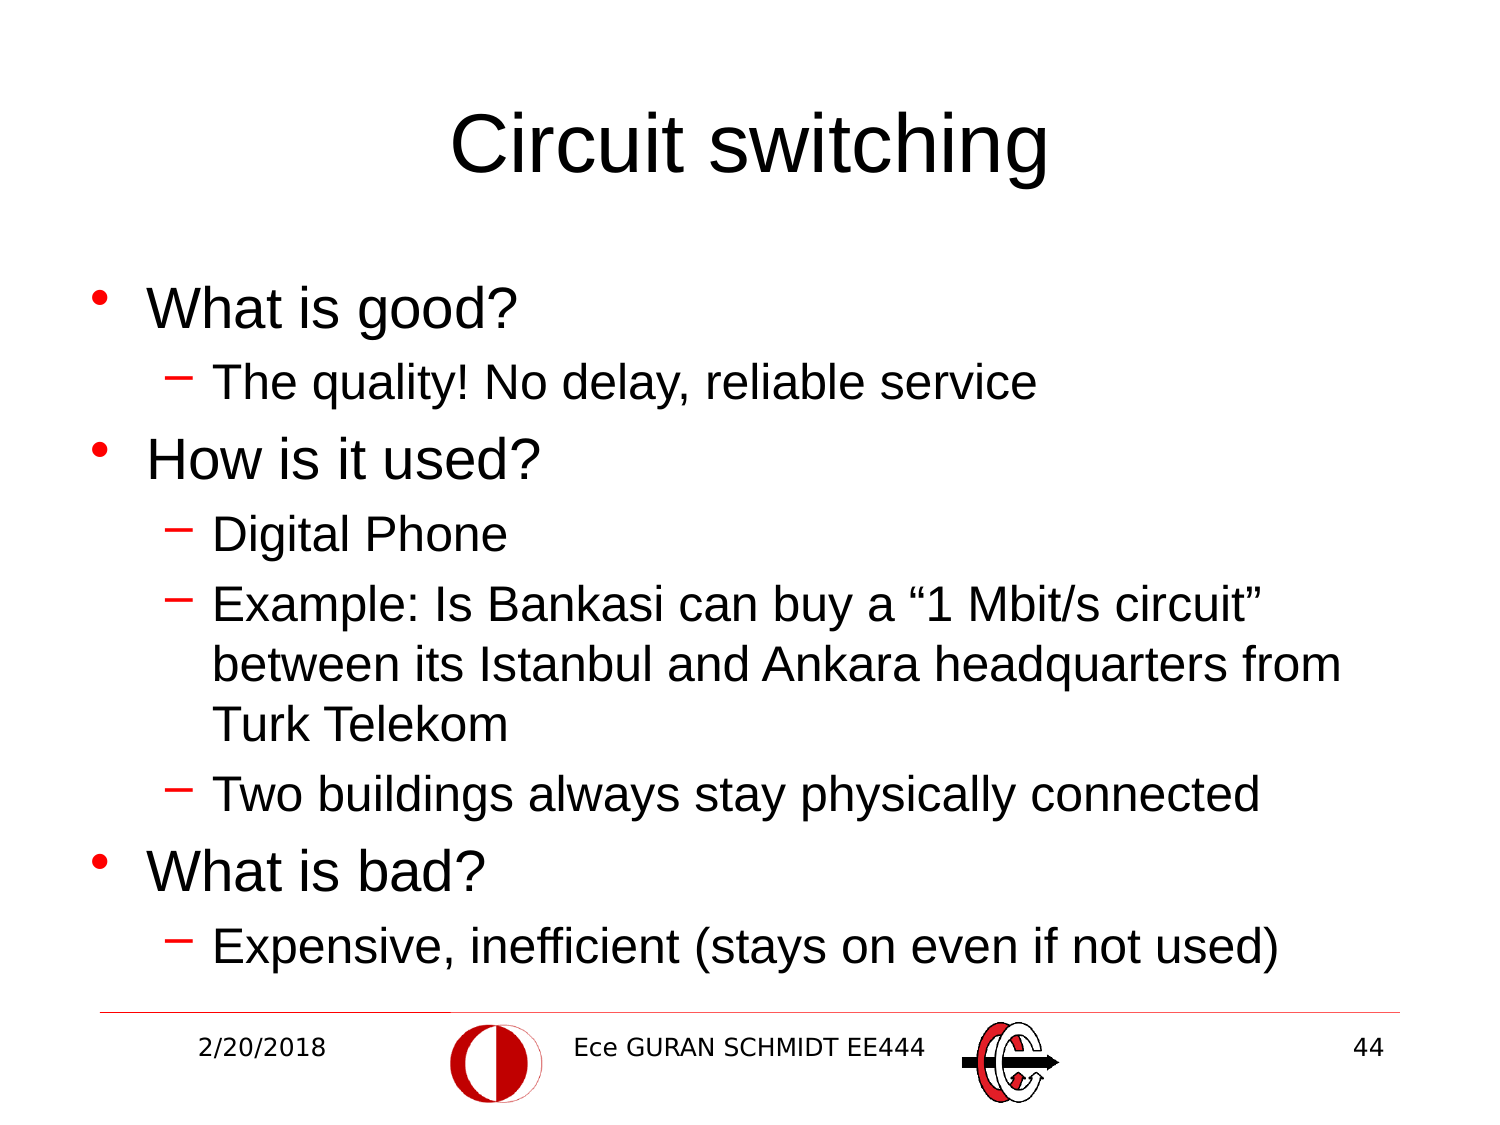

# Circuit switching
What is good?
The quality! No delay, reliable service
How is it used?
Digital Phone
Example: Is Bankasi can buy a “1 Mbit/s circuit” between its Istanbul and Ankara headquarters from Turk Telekom
Two buildings always stay physically connected
What is bad?
Expensive, inefficient (stays on even if not used)
2/20/2018
Ece GURAN SCHMIDT EE444
44